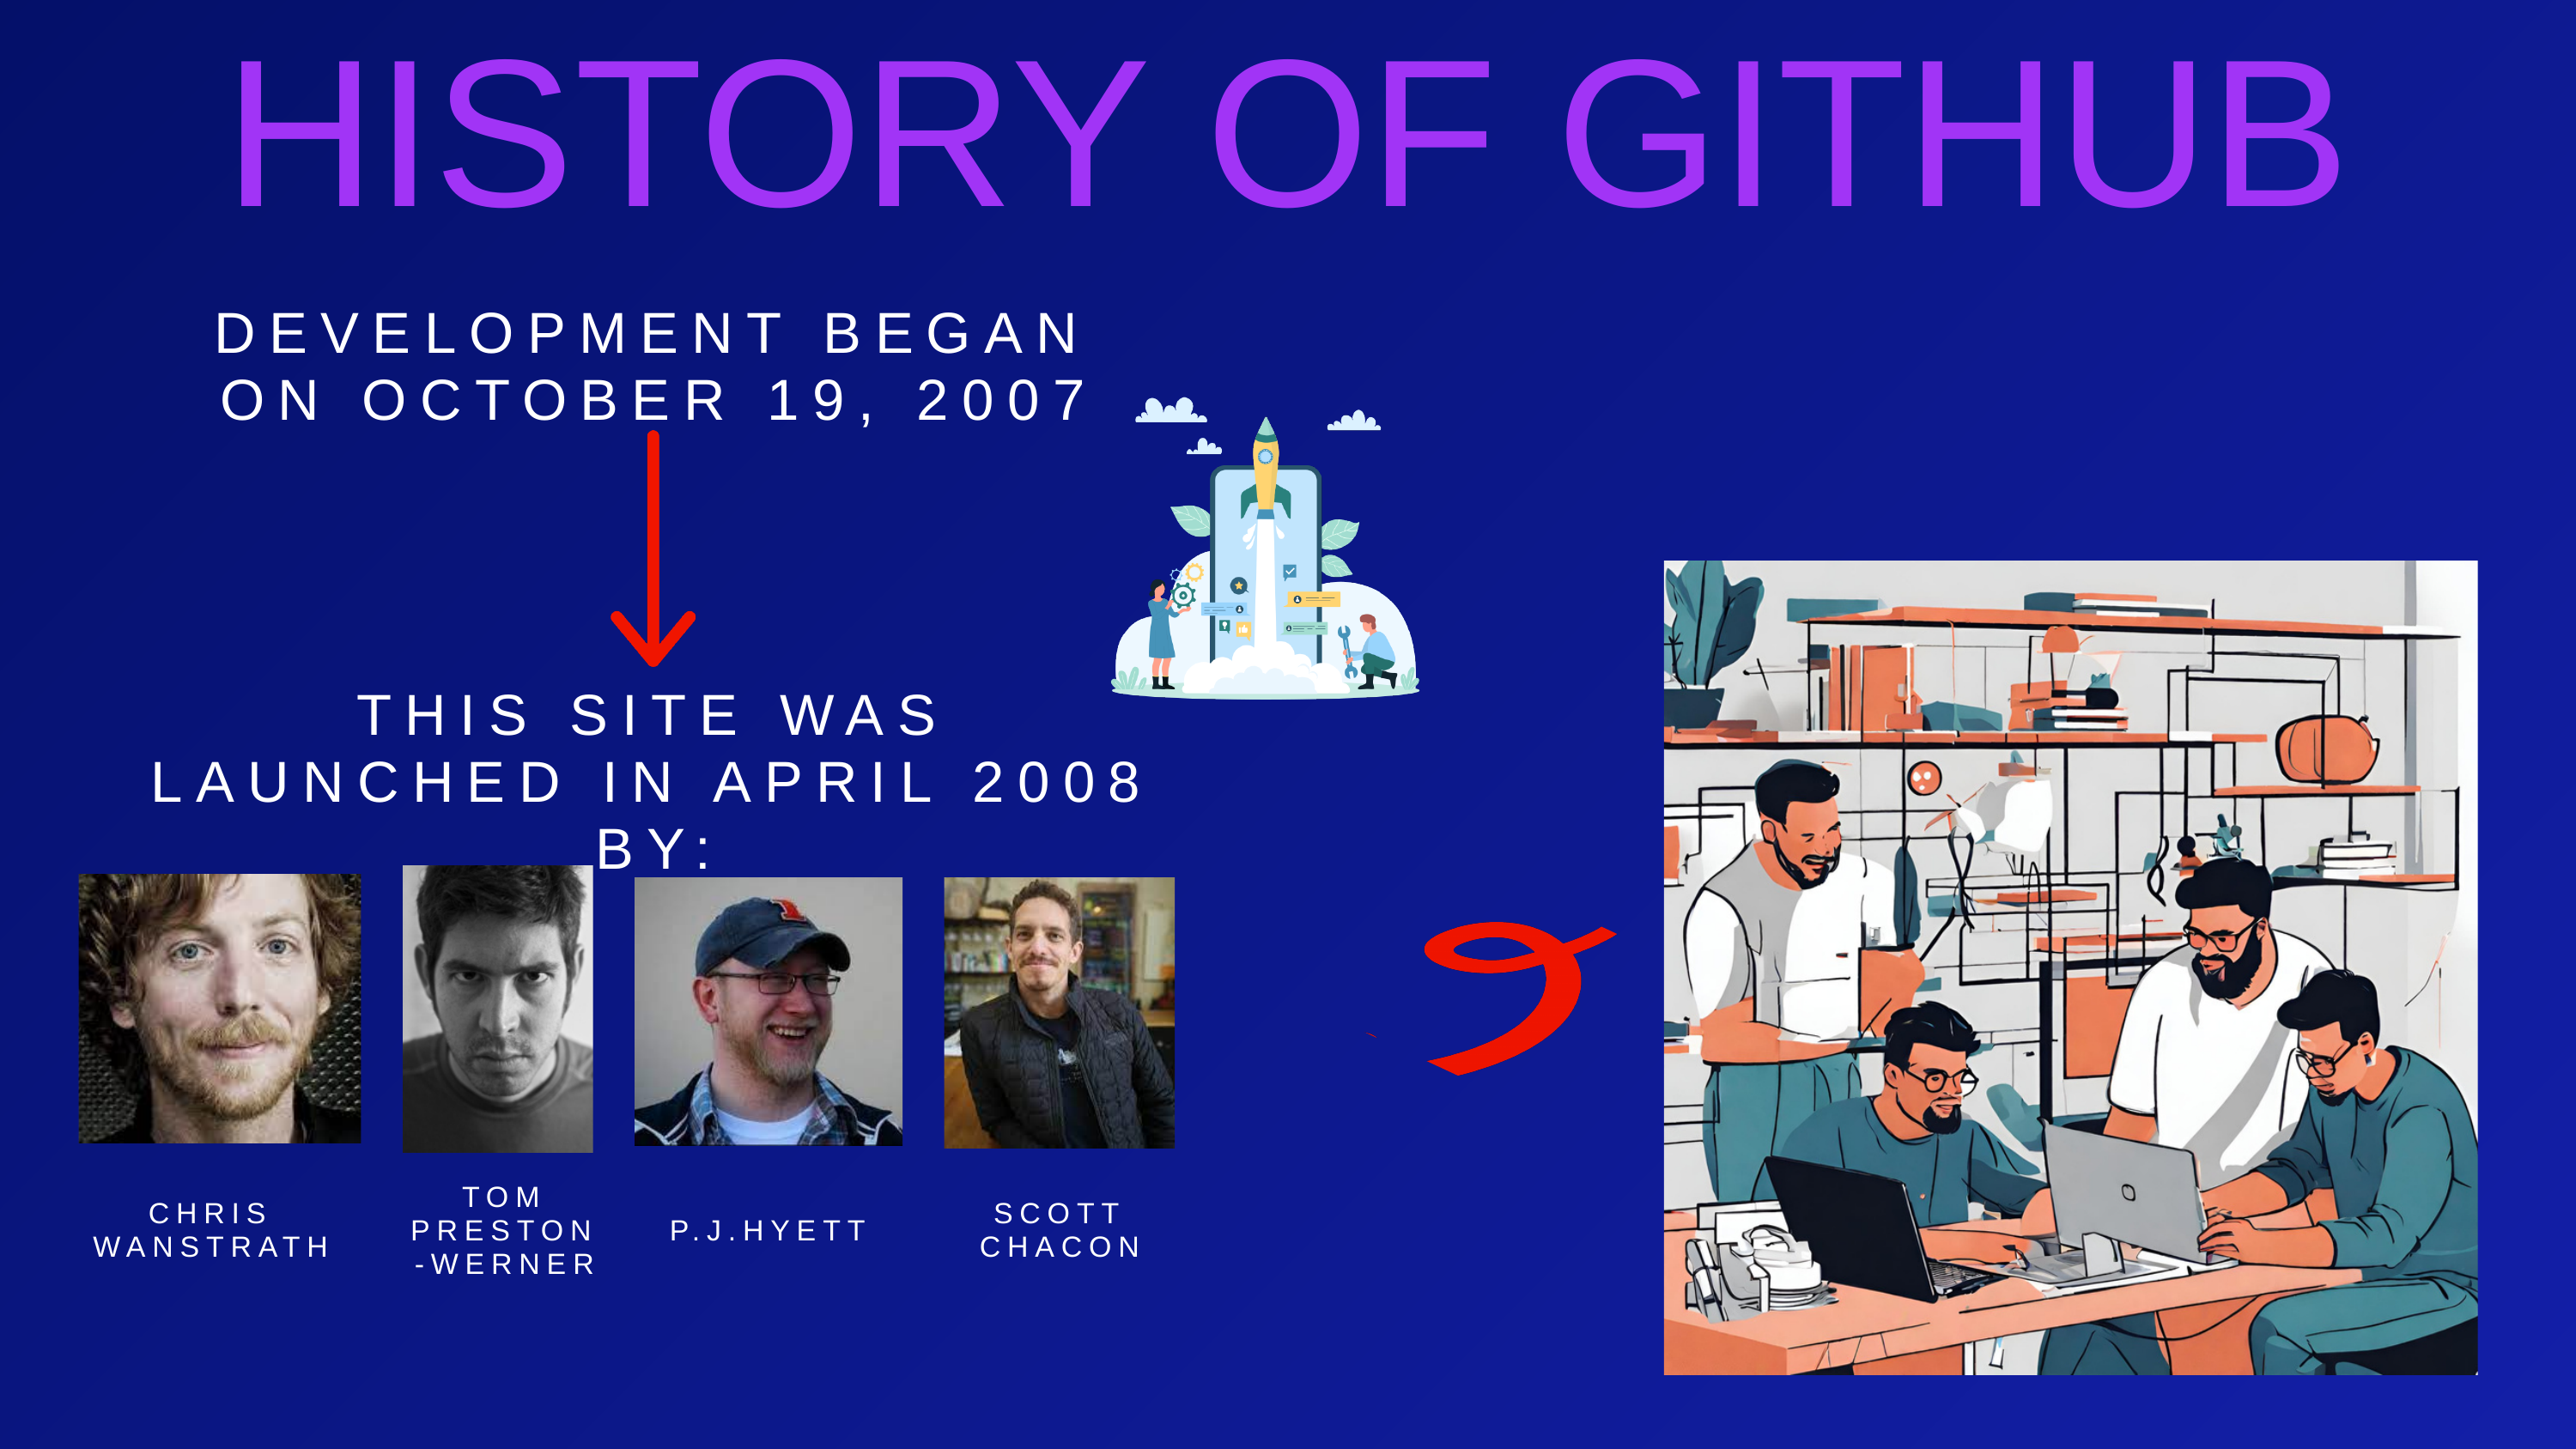

HISTORY OF GITHUB
DEVELOPMENT BEGAN ON OCTOBER 19, 2007

THIS SITE WAS LAUNCHED IN APRIL 2008 BY:

TOM PRESTON-WERNER
CHRIS WANSTRATH
SCOTT CHACON
P.J.HYETT